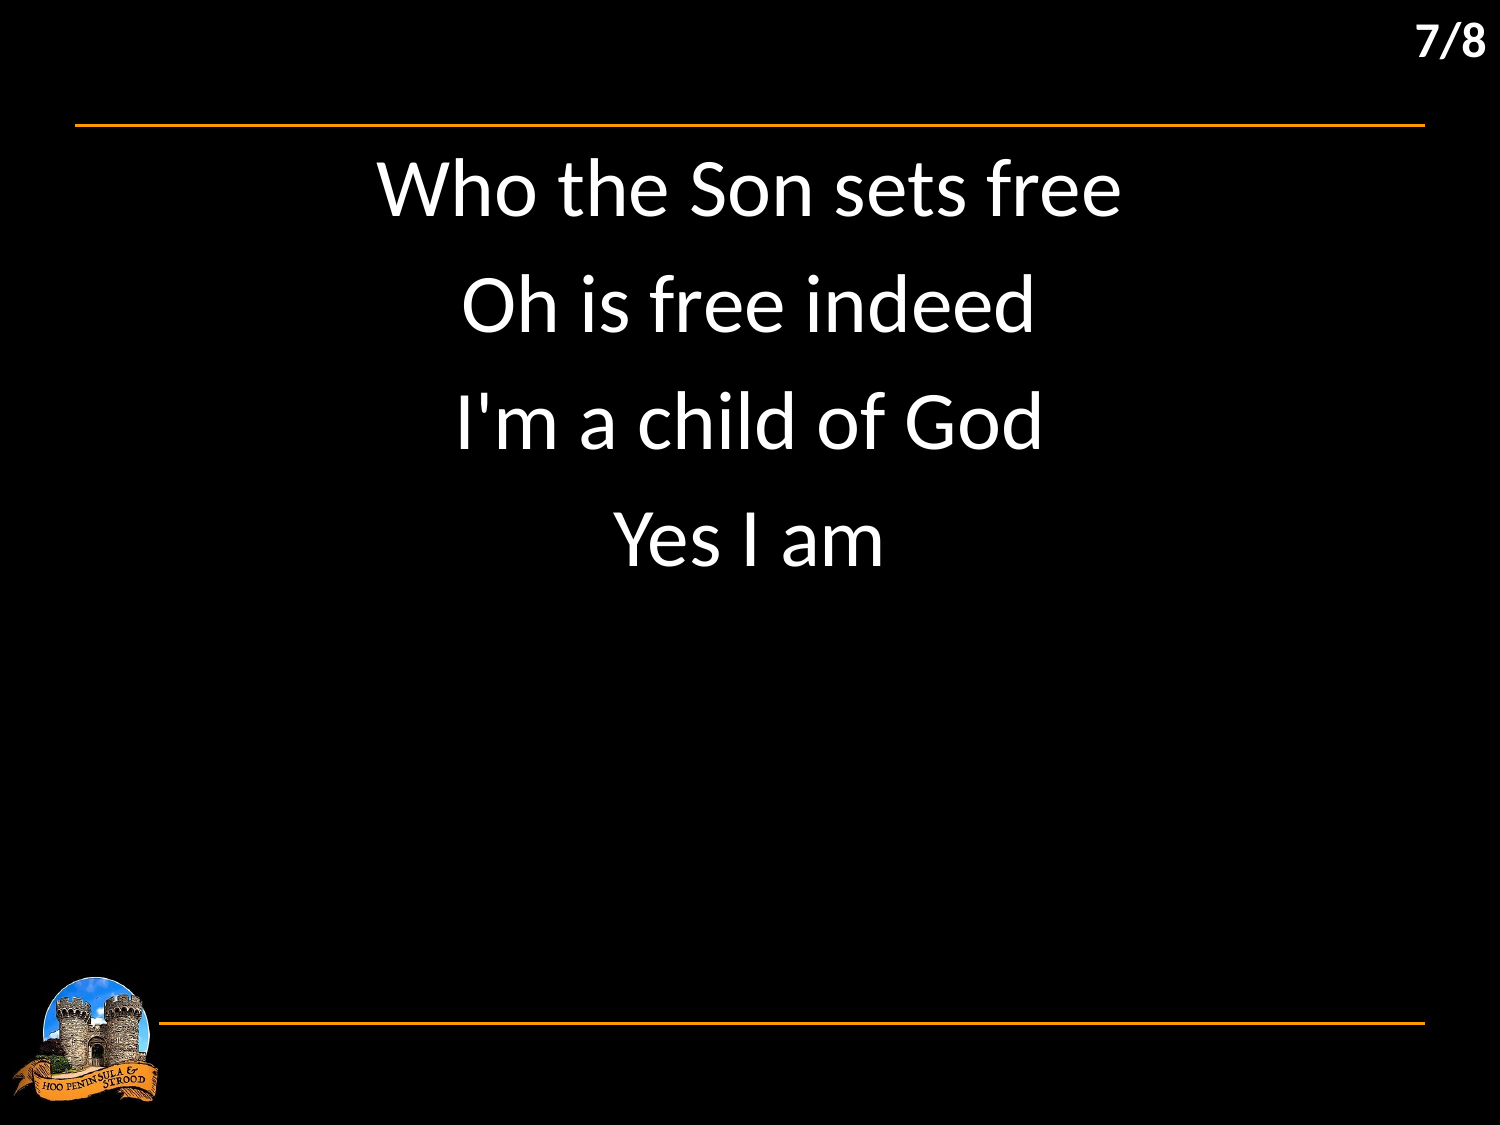

7/8
Who the Son sets free
Oh is free indeed
I'm a child of God
Yes I am